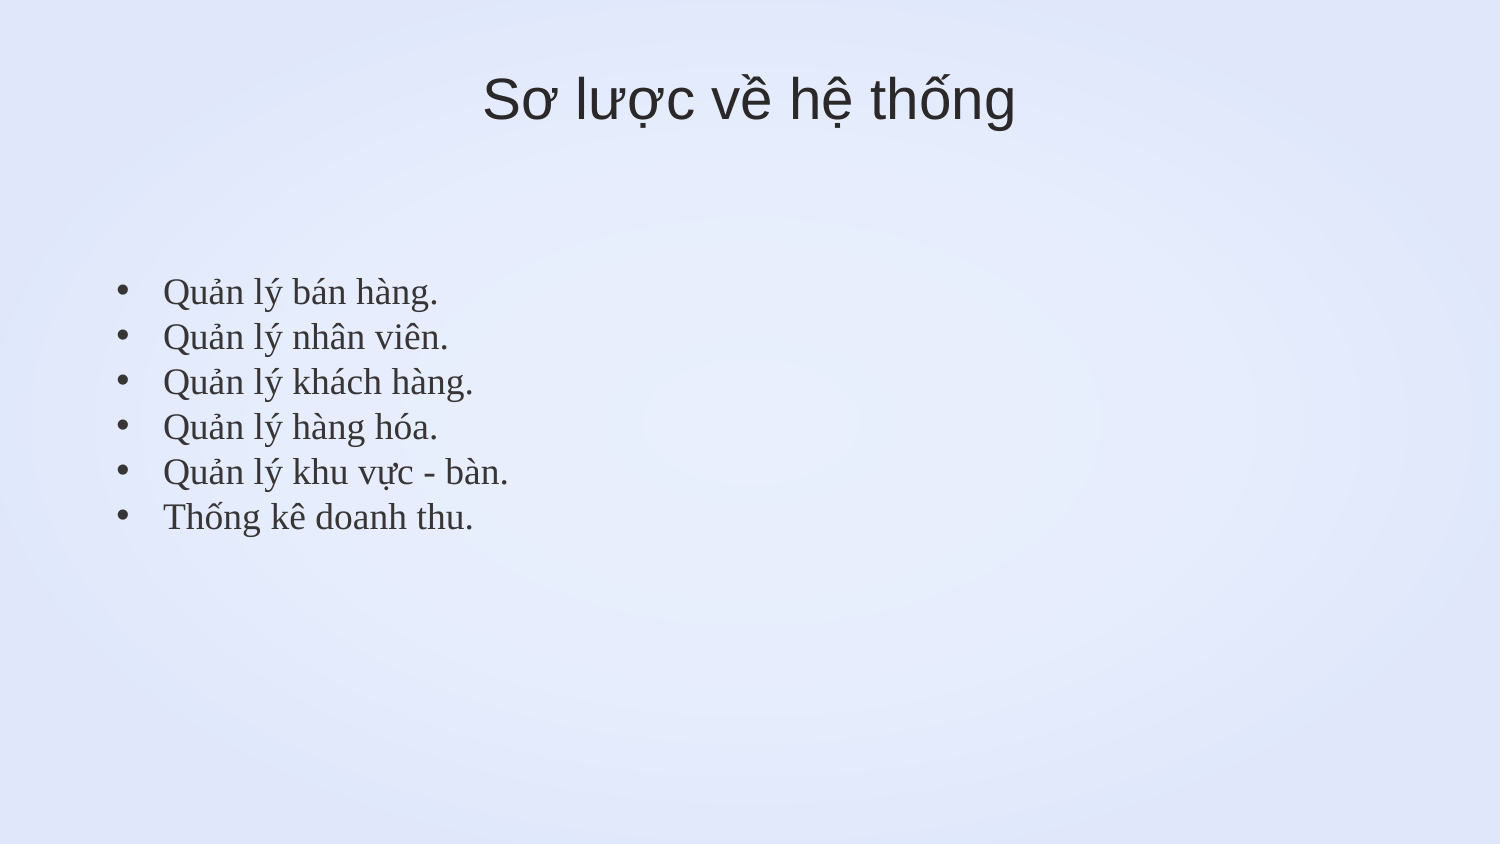

Sơ lược về hệ thống
Quản lý bán hàng.
Quản lý nhân viên.
Quản lý khách hàng.
Quản lý hàng hóa.
Quản lý khu vực - bàn.
Thống kê doanh thu.